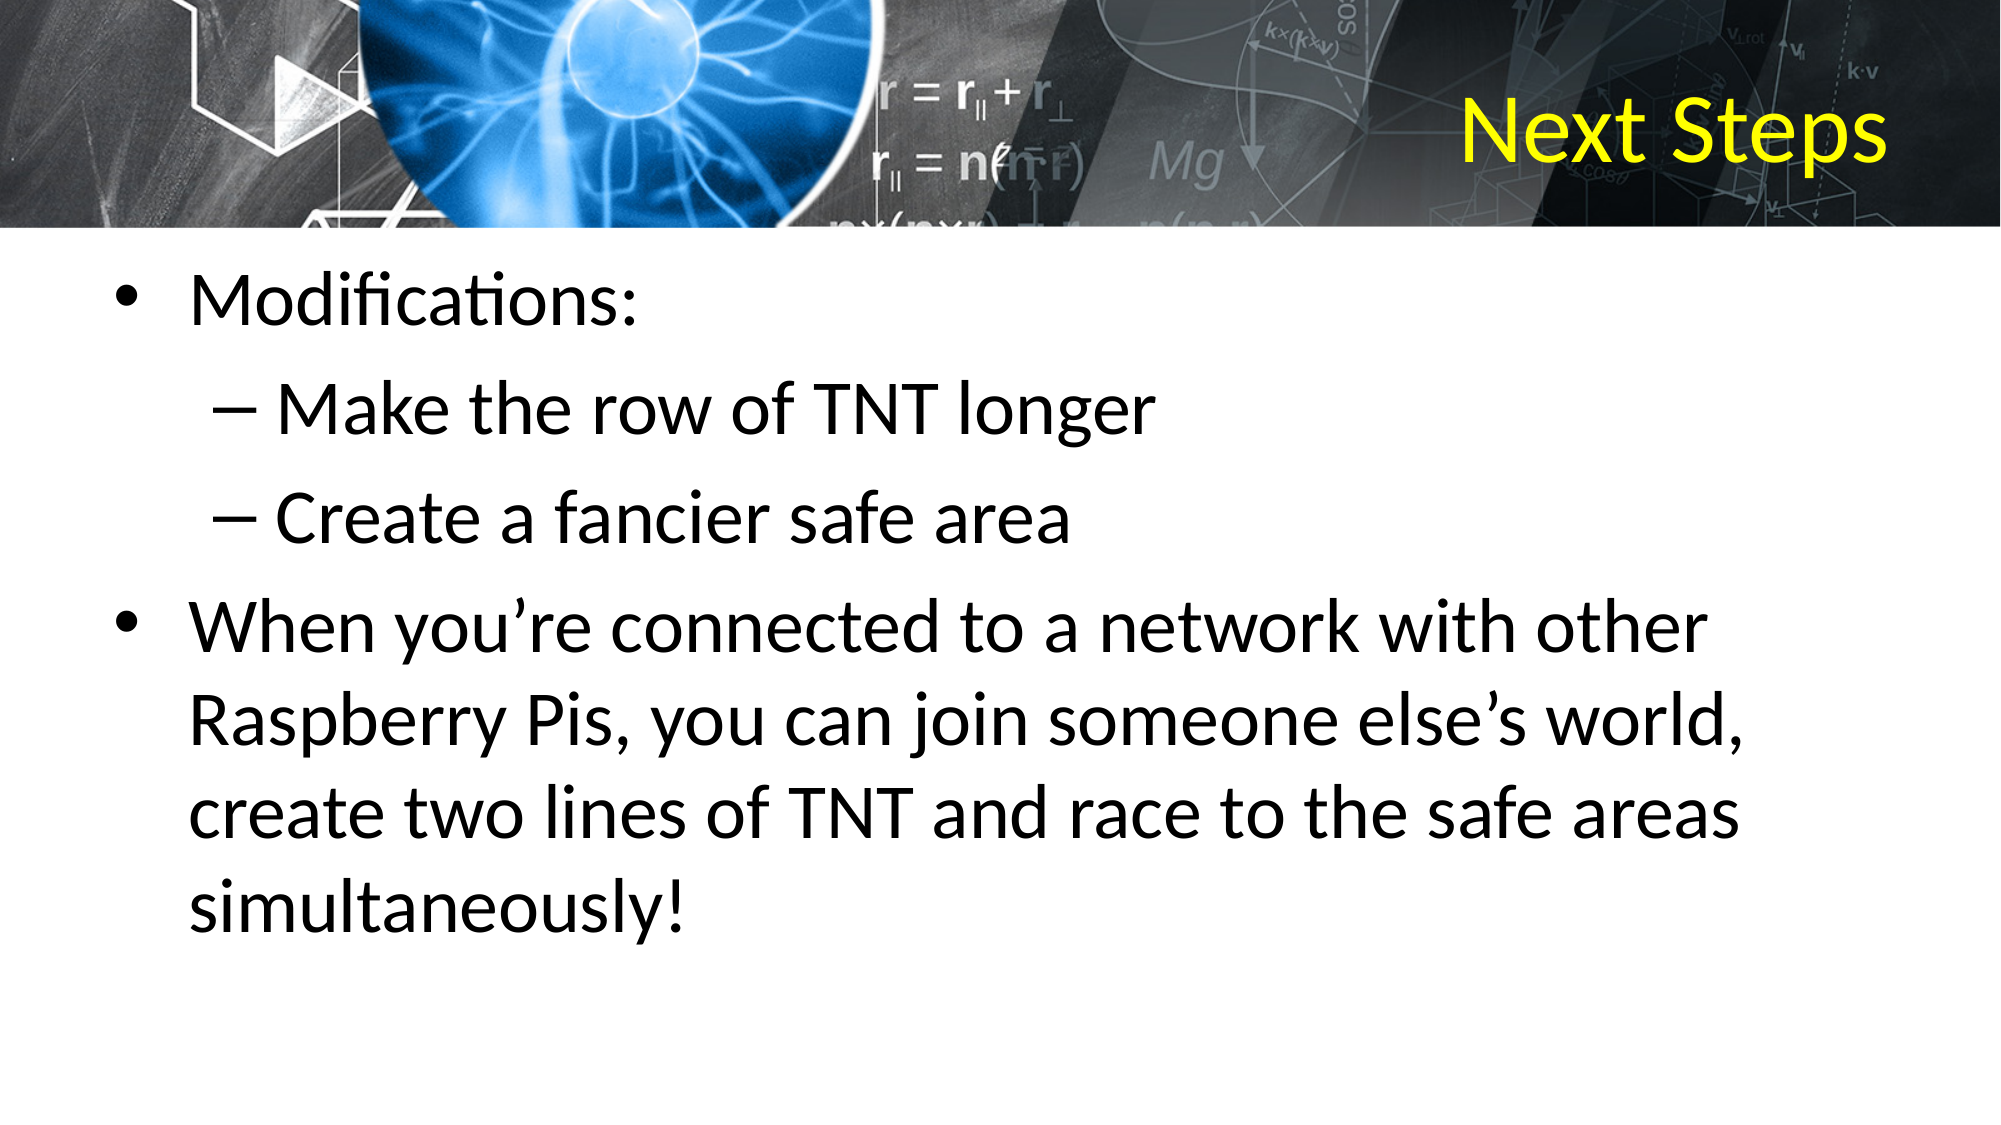

# Next Steps
Modifications:
Make the row of TNT longer
Create a fancier safe area
When you’re connected to a network with other Raspberry Pis, you can join someone else’s world, create two lines of TNT and race to the safe areas simultaneously!